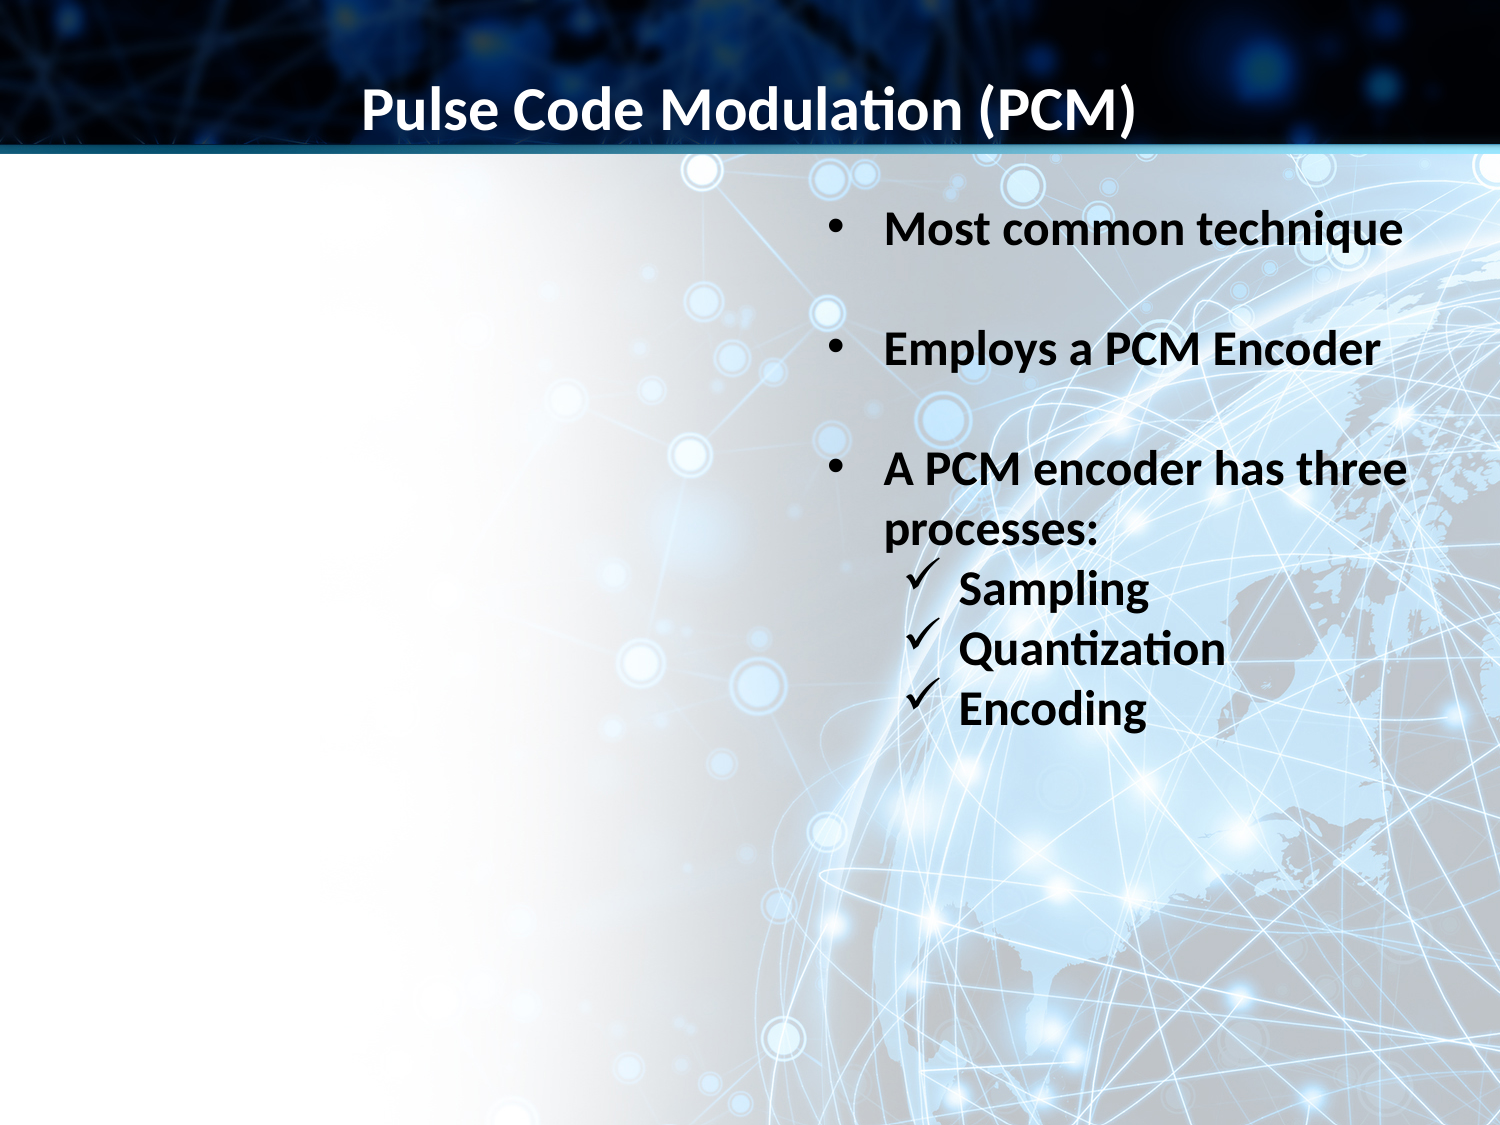

Pulse Code Modulation (PCM)
Most common technique

Employs a PCM Encoder

A PCM encoder has three processes:
Sampling
Quantization
Encoding